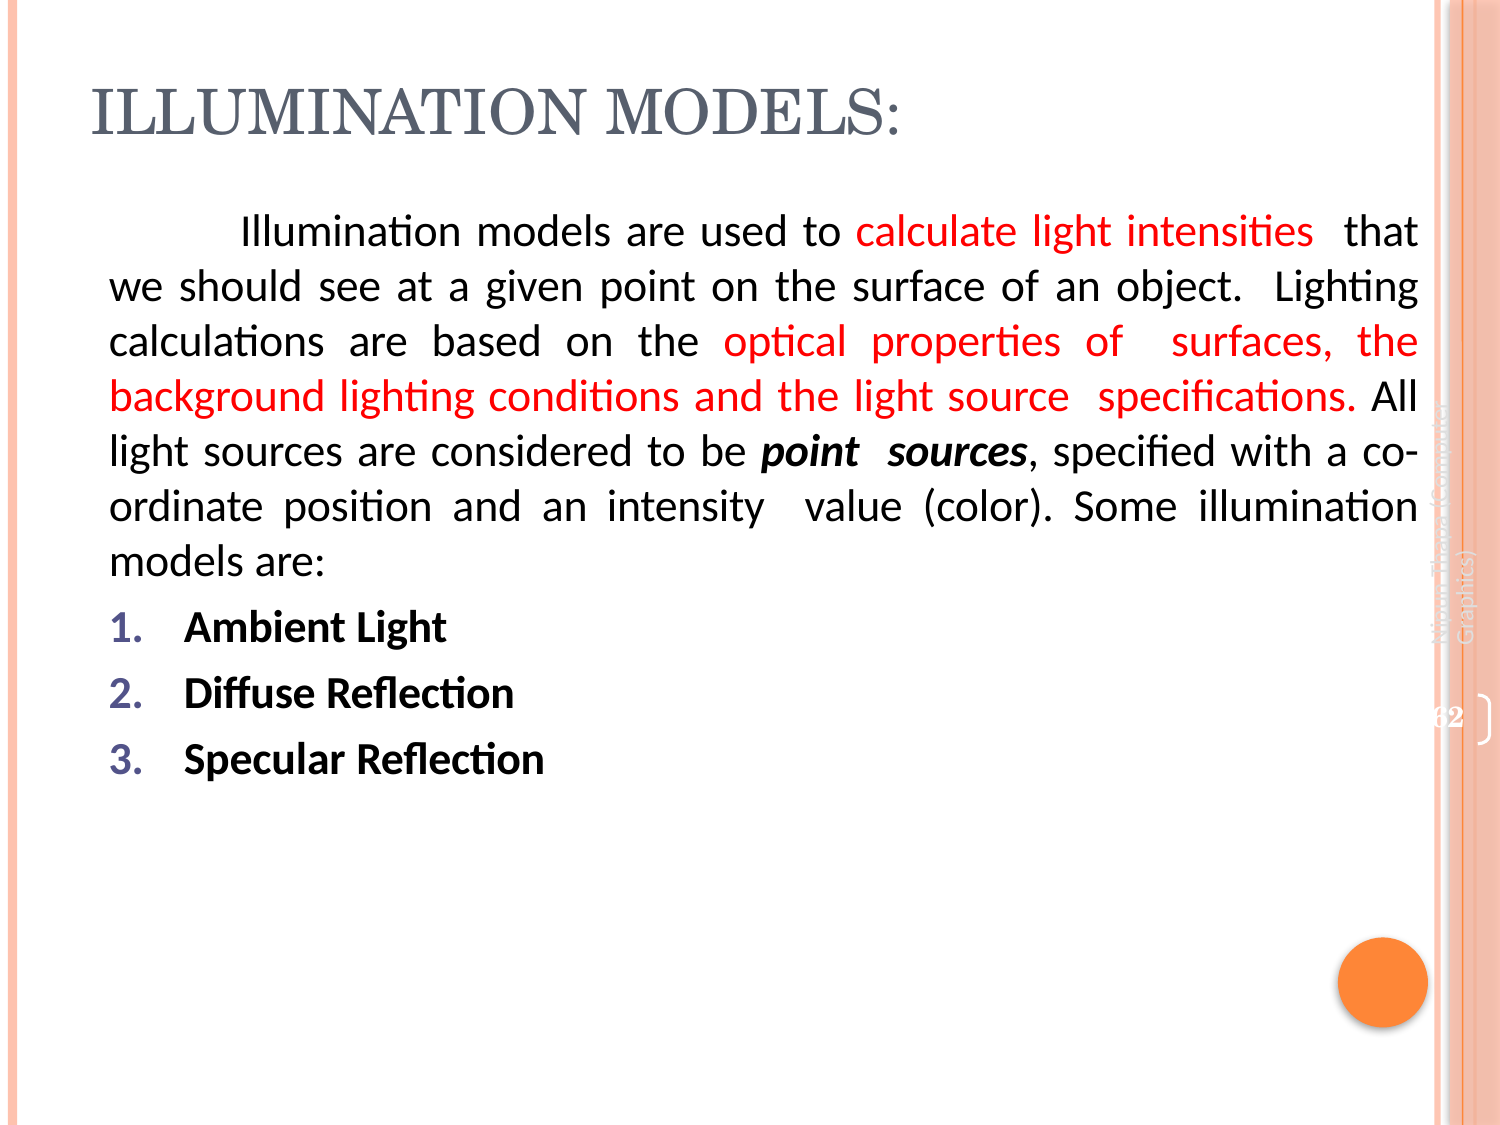

# Illumination models:
Illumination models are used to calculate light intensities  that we should see at a given point on the surface of an object.  Lighting calculations are based on the optical properties of  surfaces, the background lighting conditions and the light source  specifications. All light sources are considered to be point  sources, specified with a co-ordinate position and an intensity  value (color). Some illumination models are:
Ambient Light
Diffuse Reflection
Specular Reflection
Nipun Thapa (Computer Graphics)

62